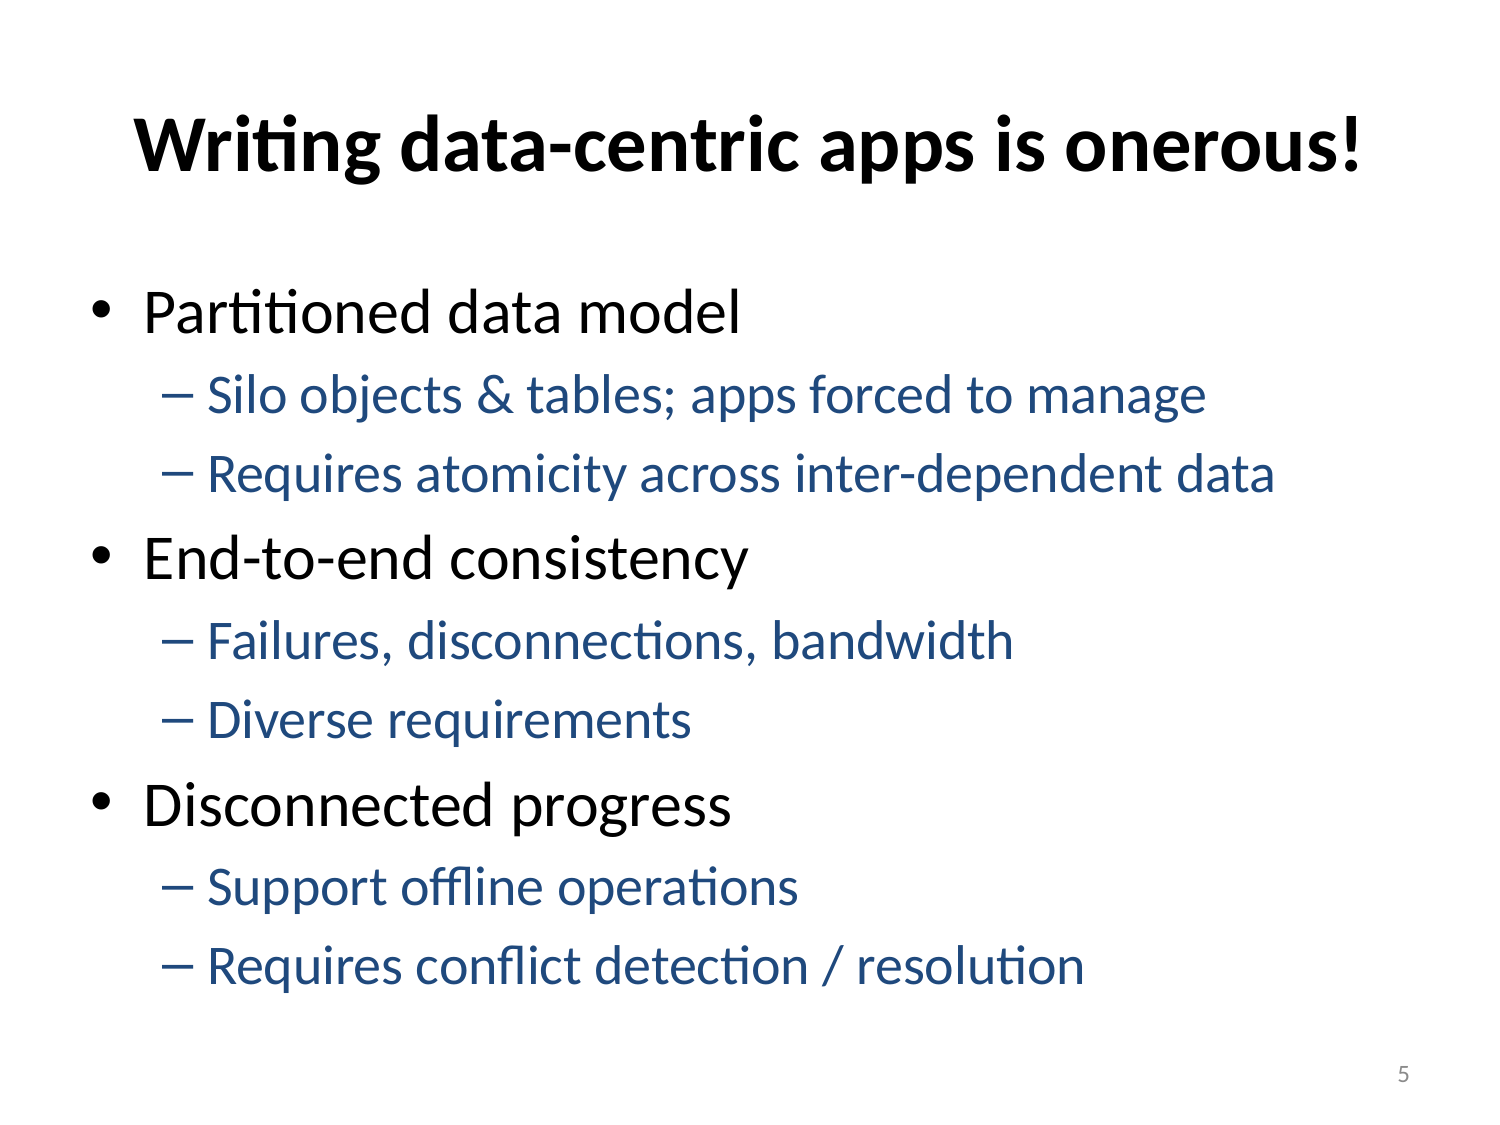

# Writing data-centric apps is onerous!
Partitioned data model
Silo objects & tables; apps forced to manage
Requires atomicity across inter-dependent data
End-to-end consistency
Failures, disconnections, bandwidth
Diverse requirements
Disconnected progress
Support offline operations
Requires conflict detection / resolution
5